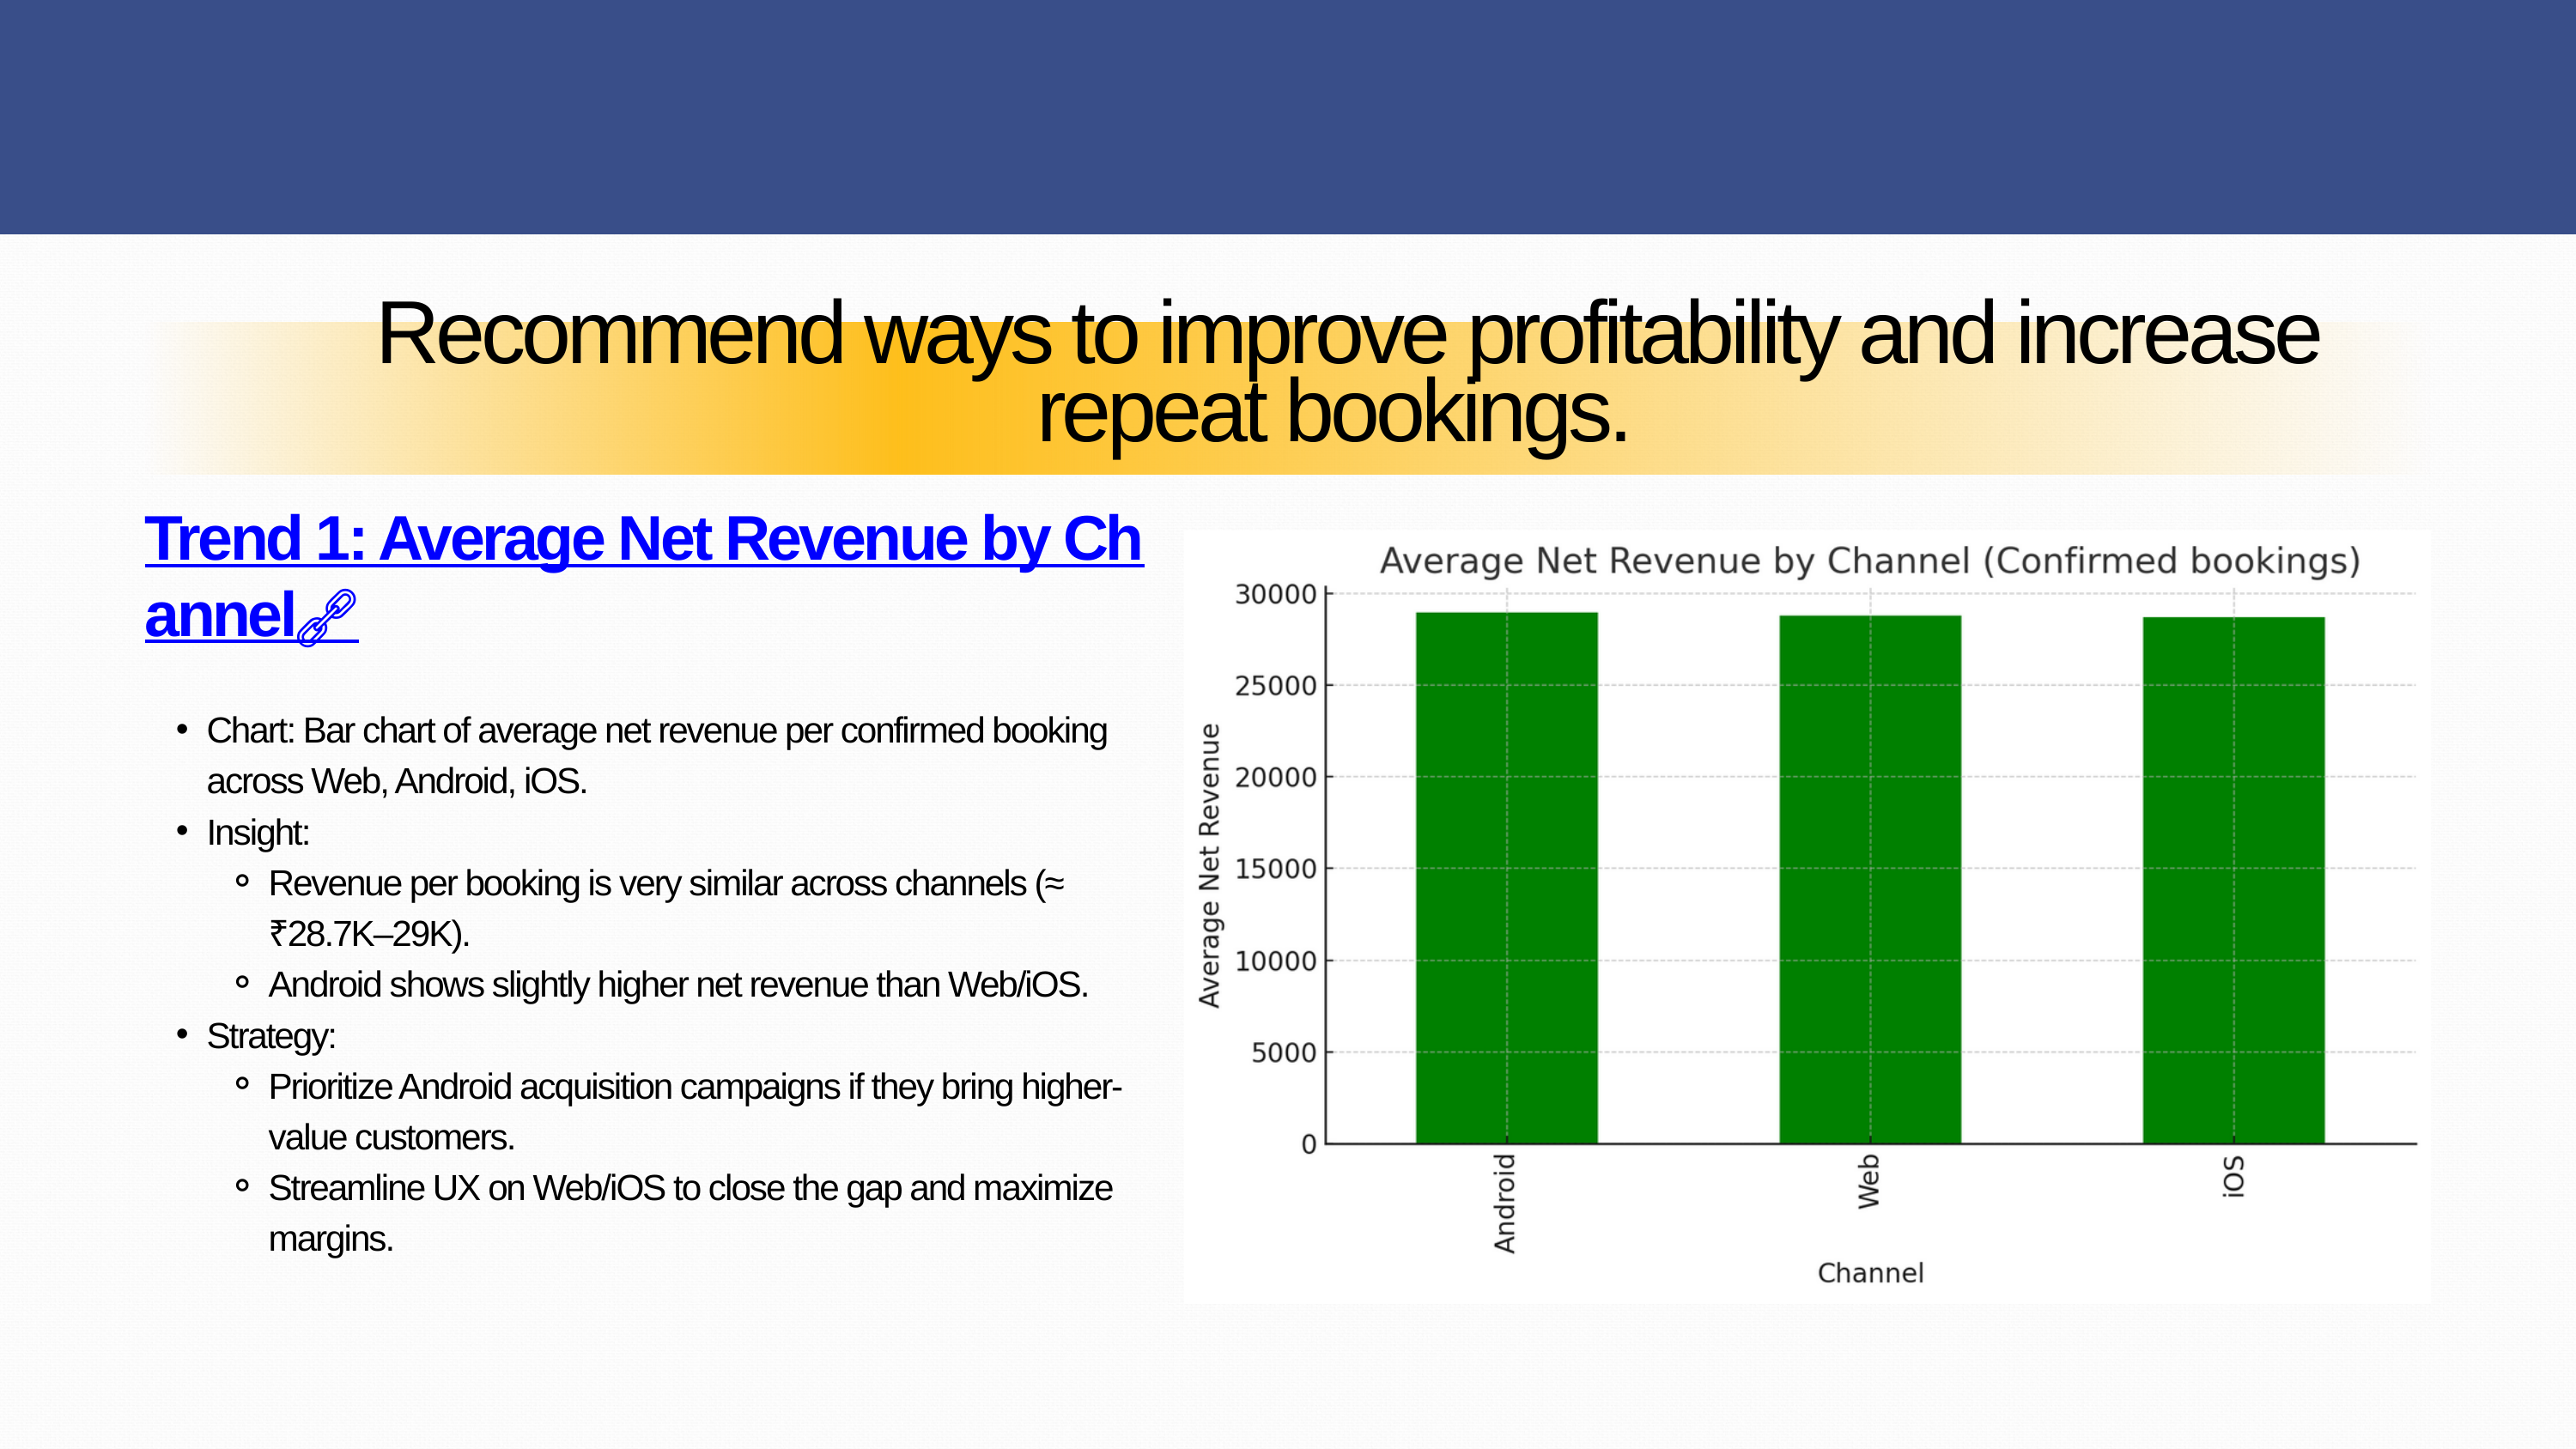

Recommend ways to improve profitability and increase repeat bookings.

Trend 1: Average Net Revenue by Channel🔗

Chart: Bar chart of average net revenue per confirmed booking across Web, Android, iOS.
Insight:
Revenue per booking is very similar across channels (≈ ₹28.7K–29K).
Android shows slightly higher net revenue than Web/iOS.
Strategy:
Prioritize Android acquisition campaigns if they bring higher-value customers.
Streamline UX on Web/iOS to close the gap and maximize margins.